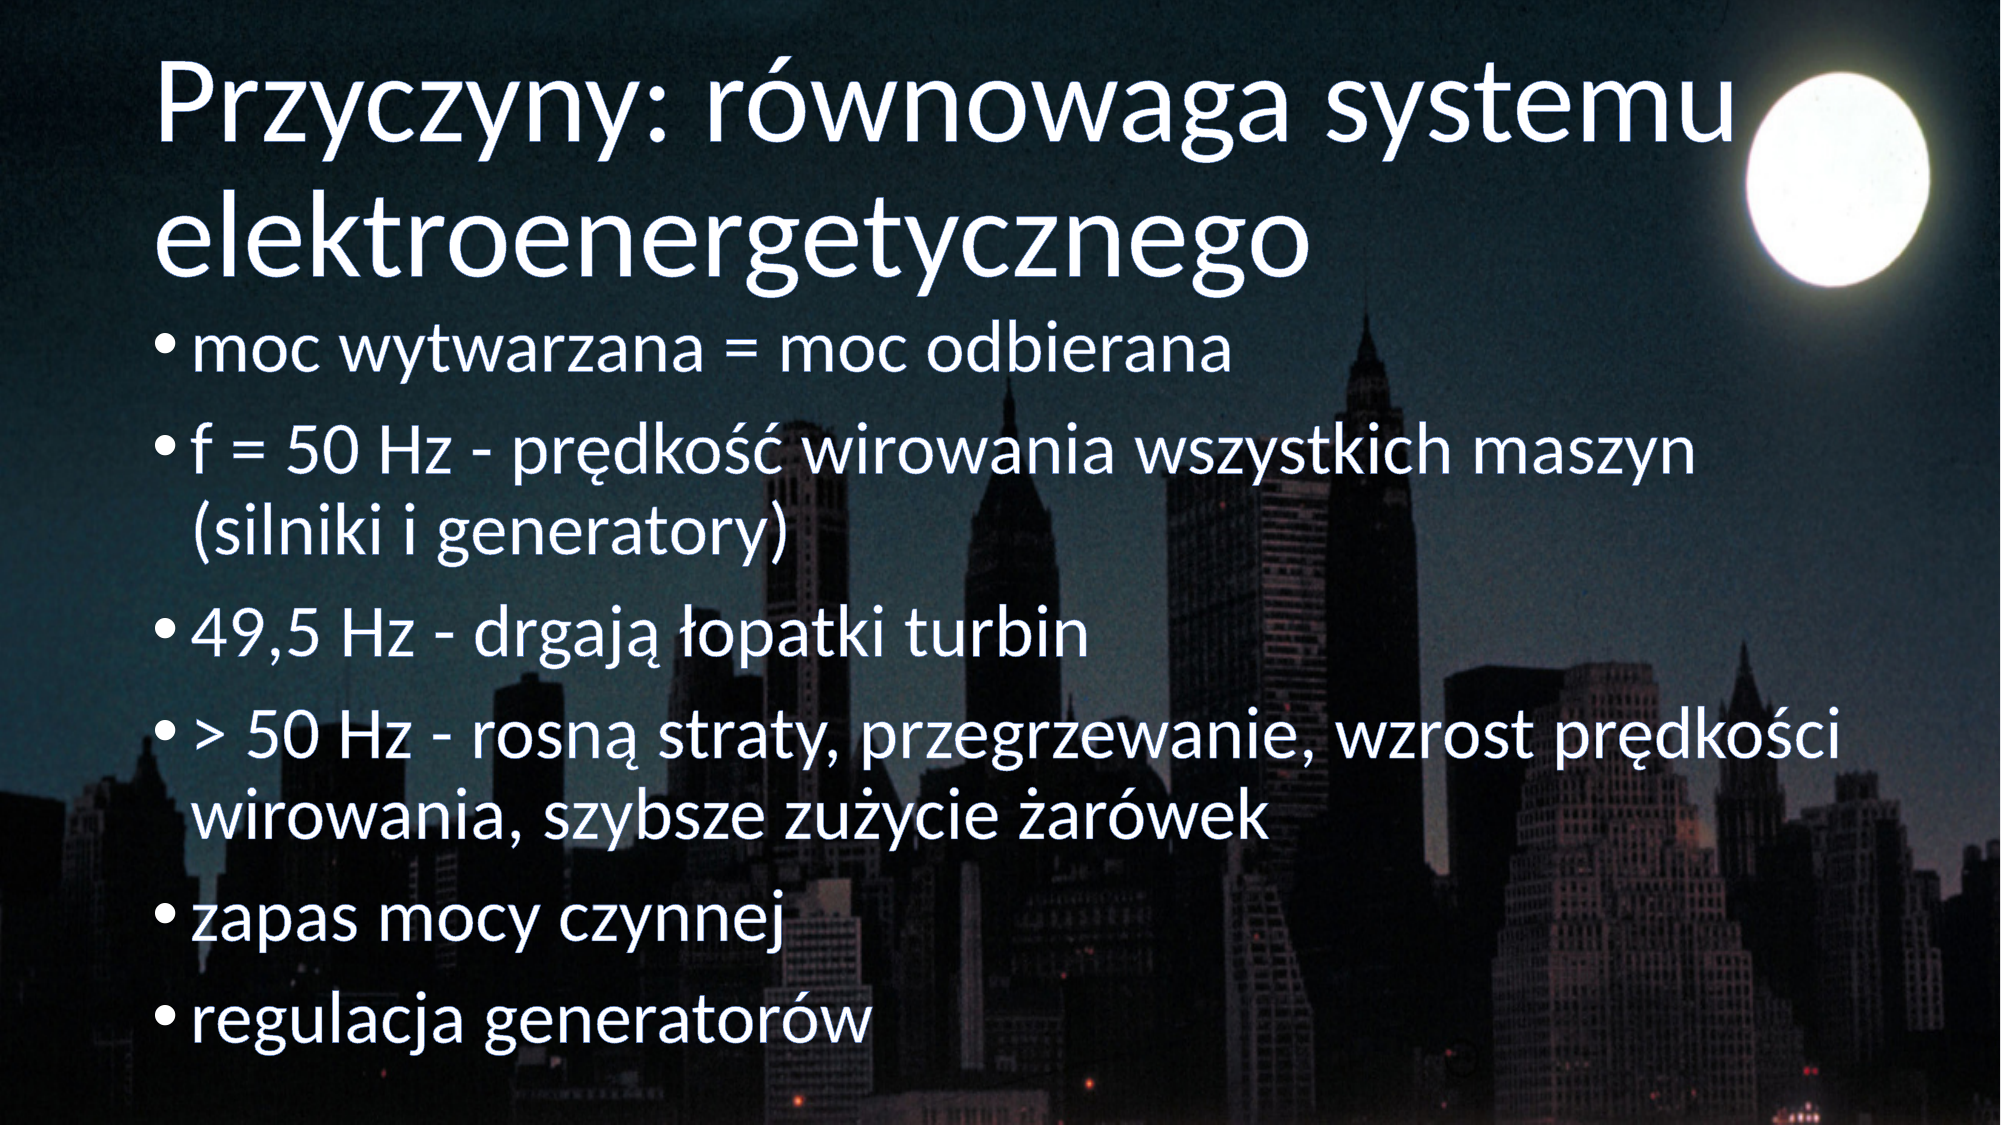

# Przyczyny: równowaga systemu elektroenergetycznego
moc wytwarzana = moc odbierana
f = 50 Hz - prędkość wirowania wszystkich maszyn (silniki i generatory)
49,5 Hz - drgają łopatki turbin
> 50 Hz - rosną straty, przegrzewanie, wzrost prędkości wirowania, szybsze zużycie żarówek
zapas mocy czynnej
regulacja generatorów